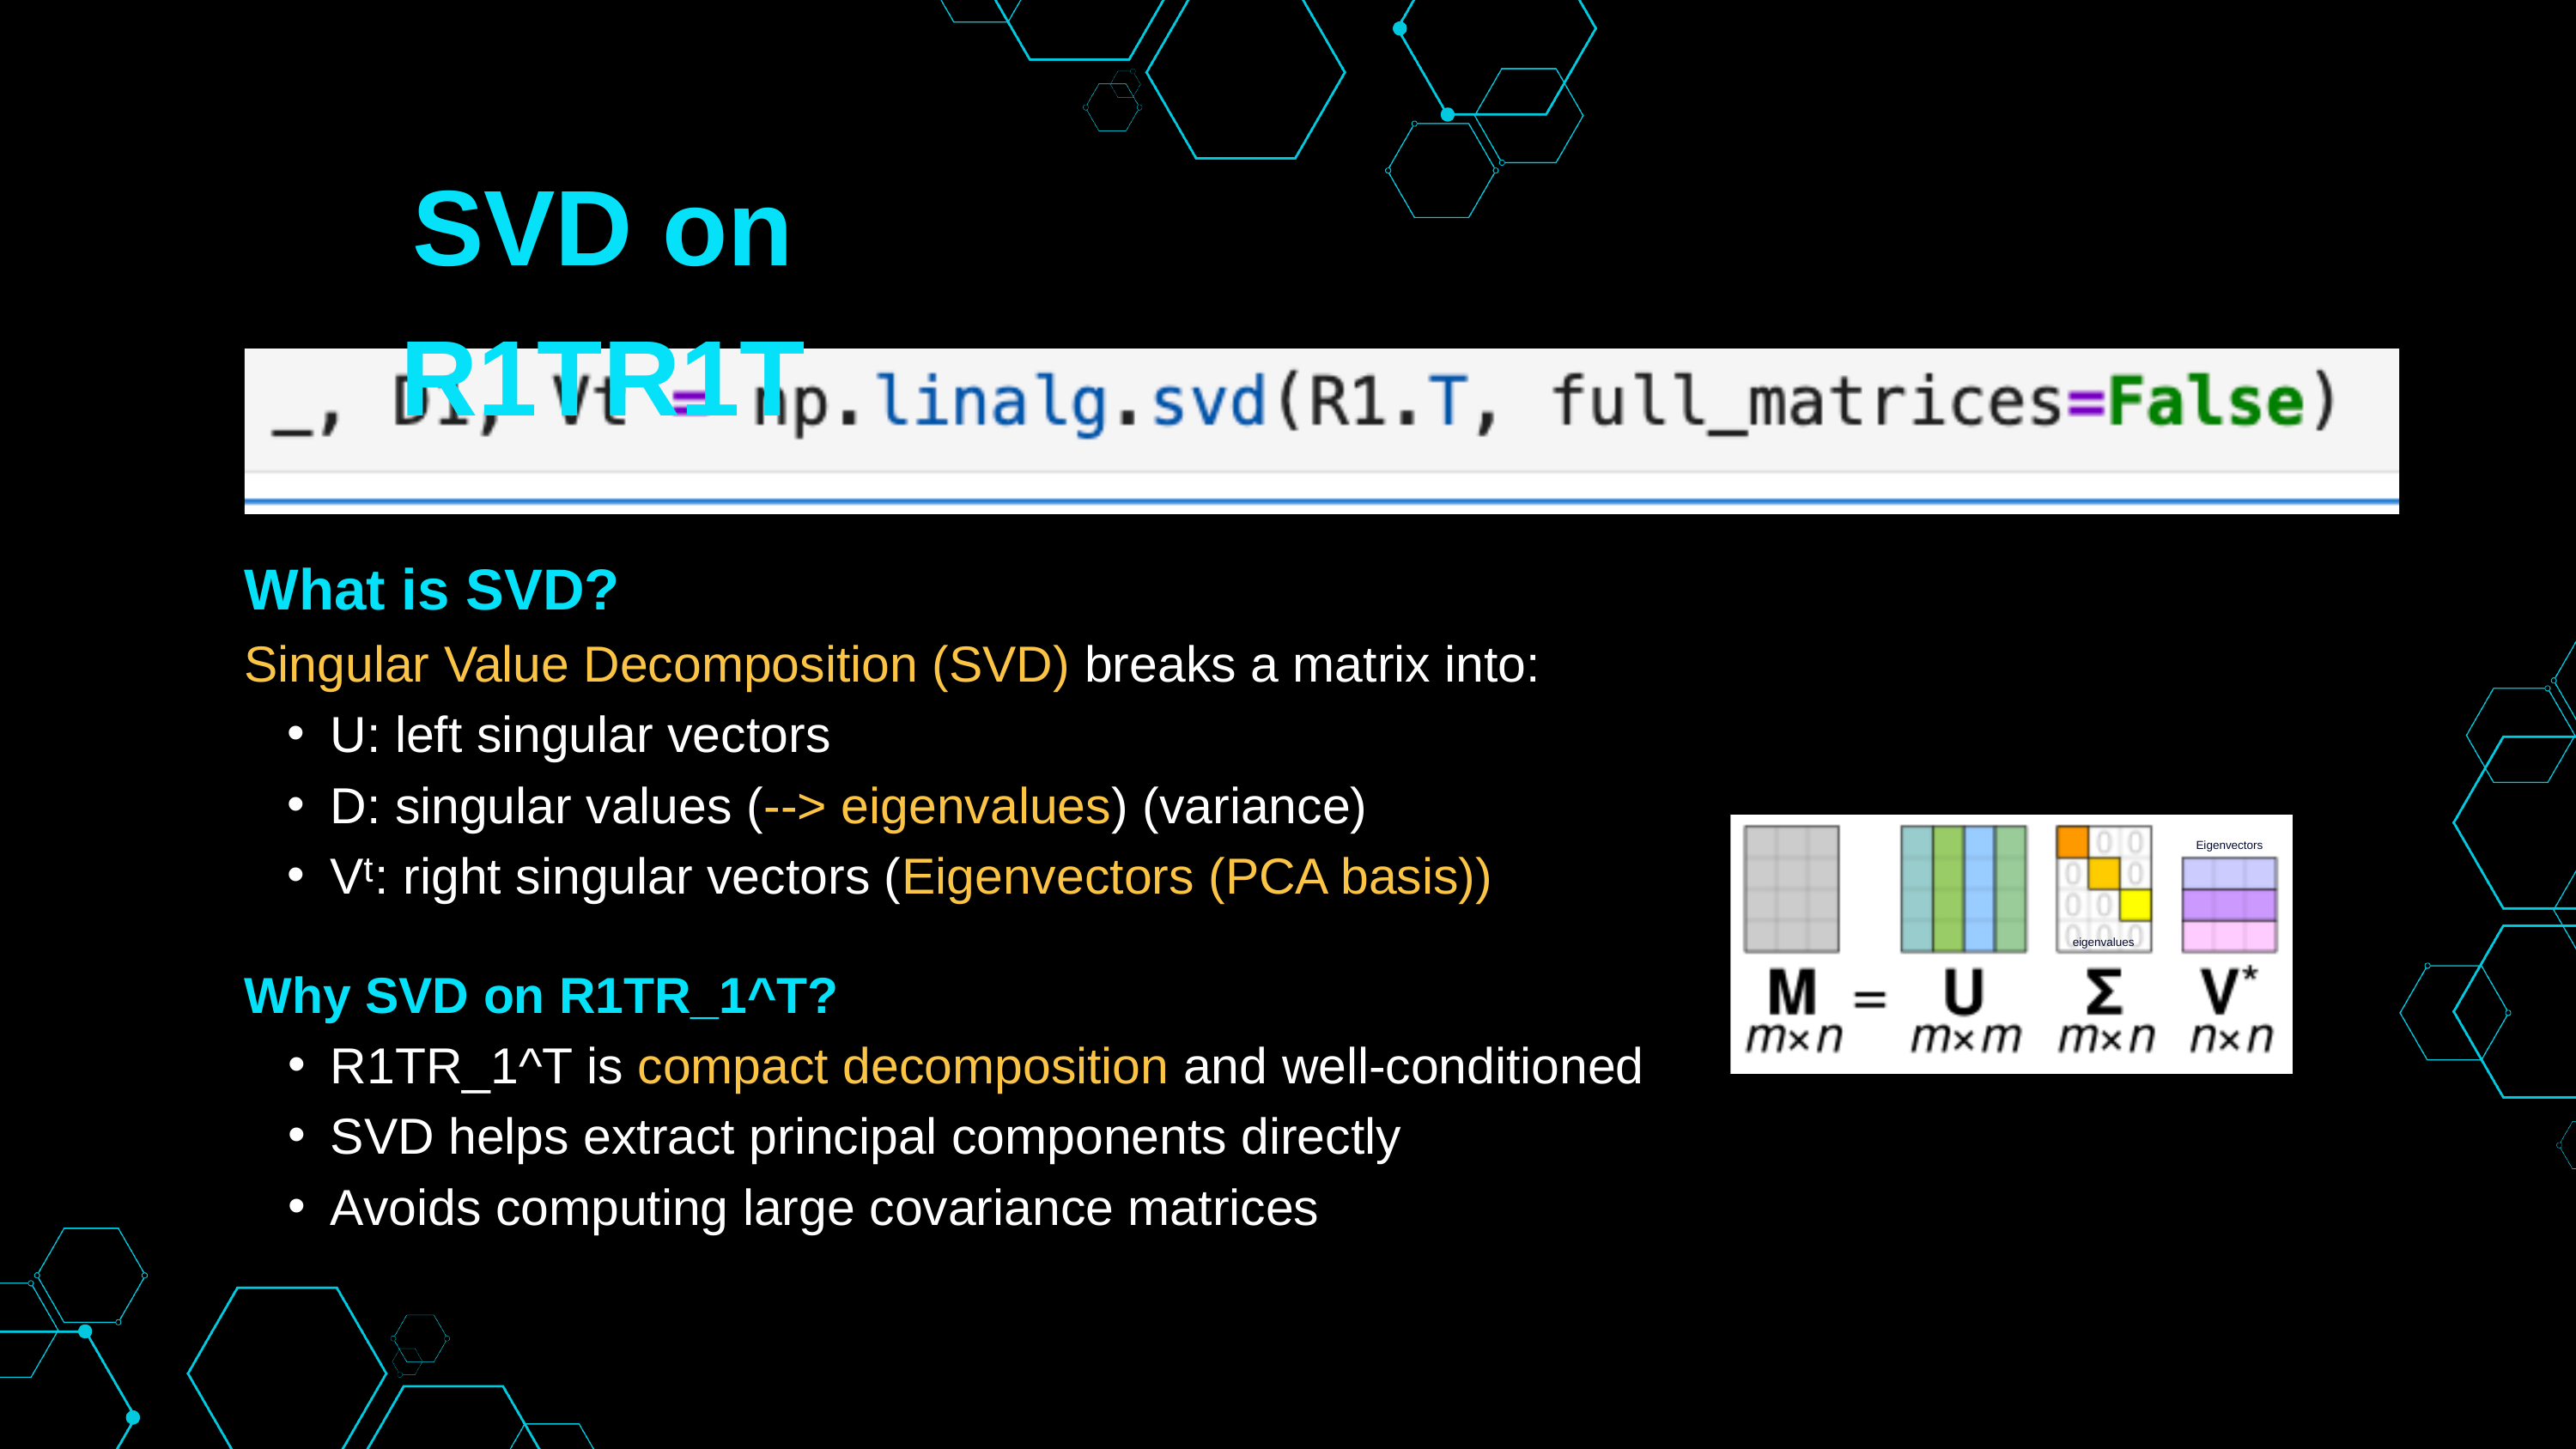

SVD on R1TR1T

What is SVD?
Singular Value Decomposition (SVD) breaks a matrix into:
U: left singular vectors
D: singular values (--> eigenvalues) (variance)
Vᵗ: right singular vectors (Eigenvectors (PCA basis))

Eigenvectors
eigenvalues
Why SVD on R1TR_1^T?
R1TR_1^T is compact decomposition and well-conditioned
SVD helps extract principal components directly
Avoids computing large covariance matrices